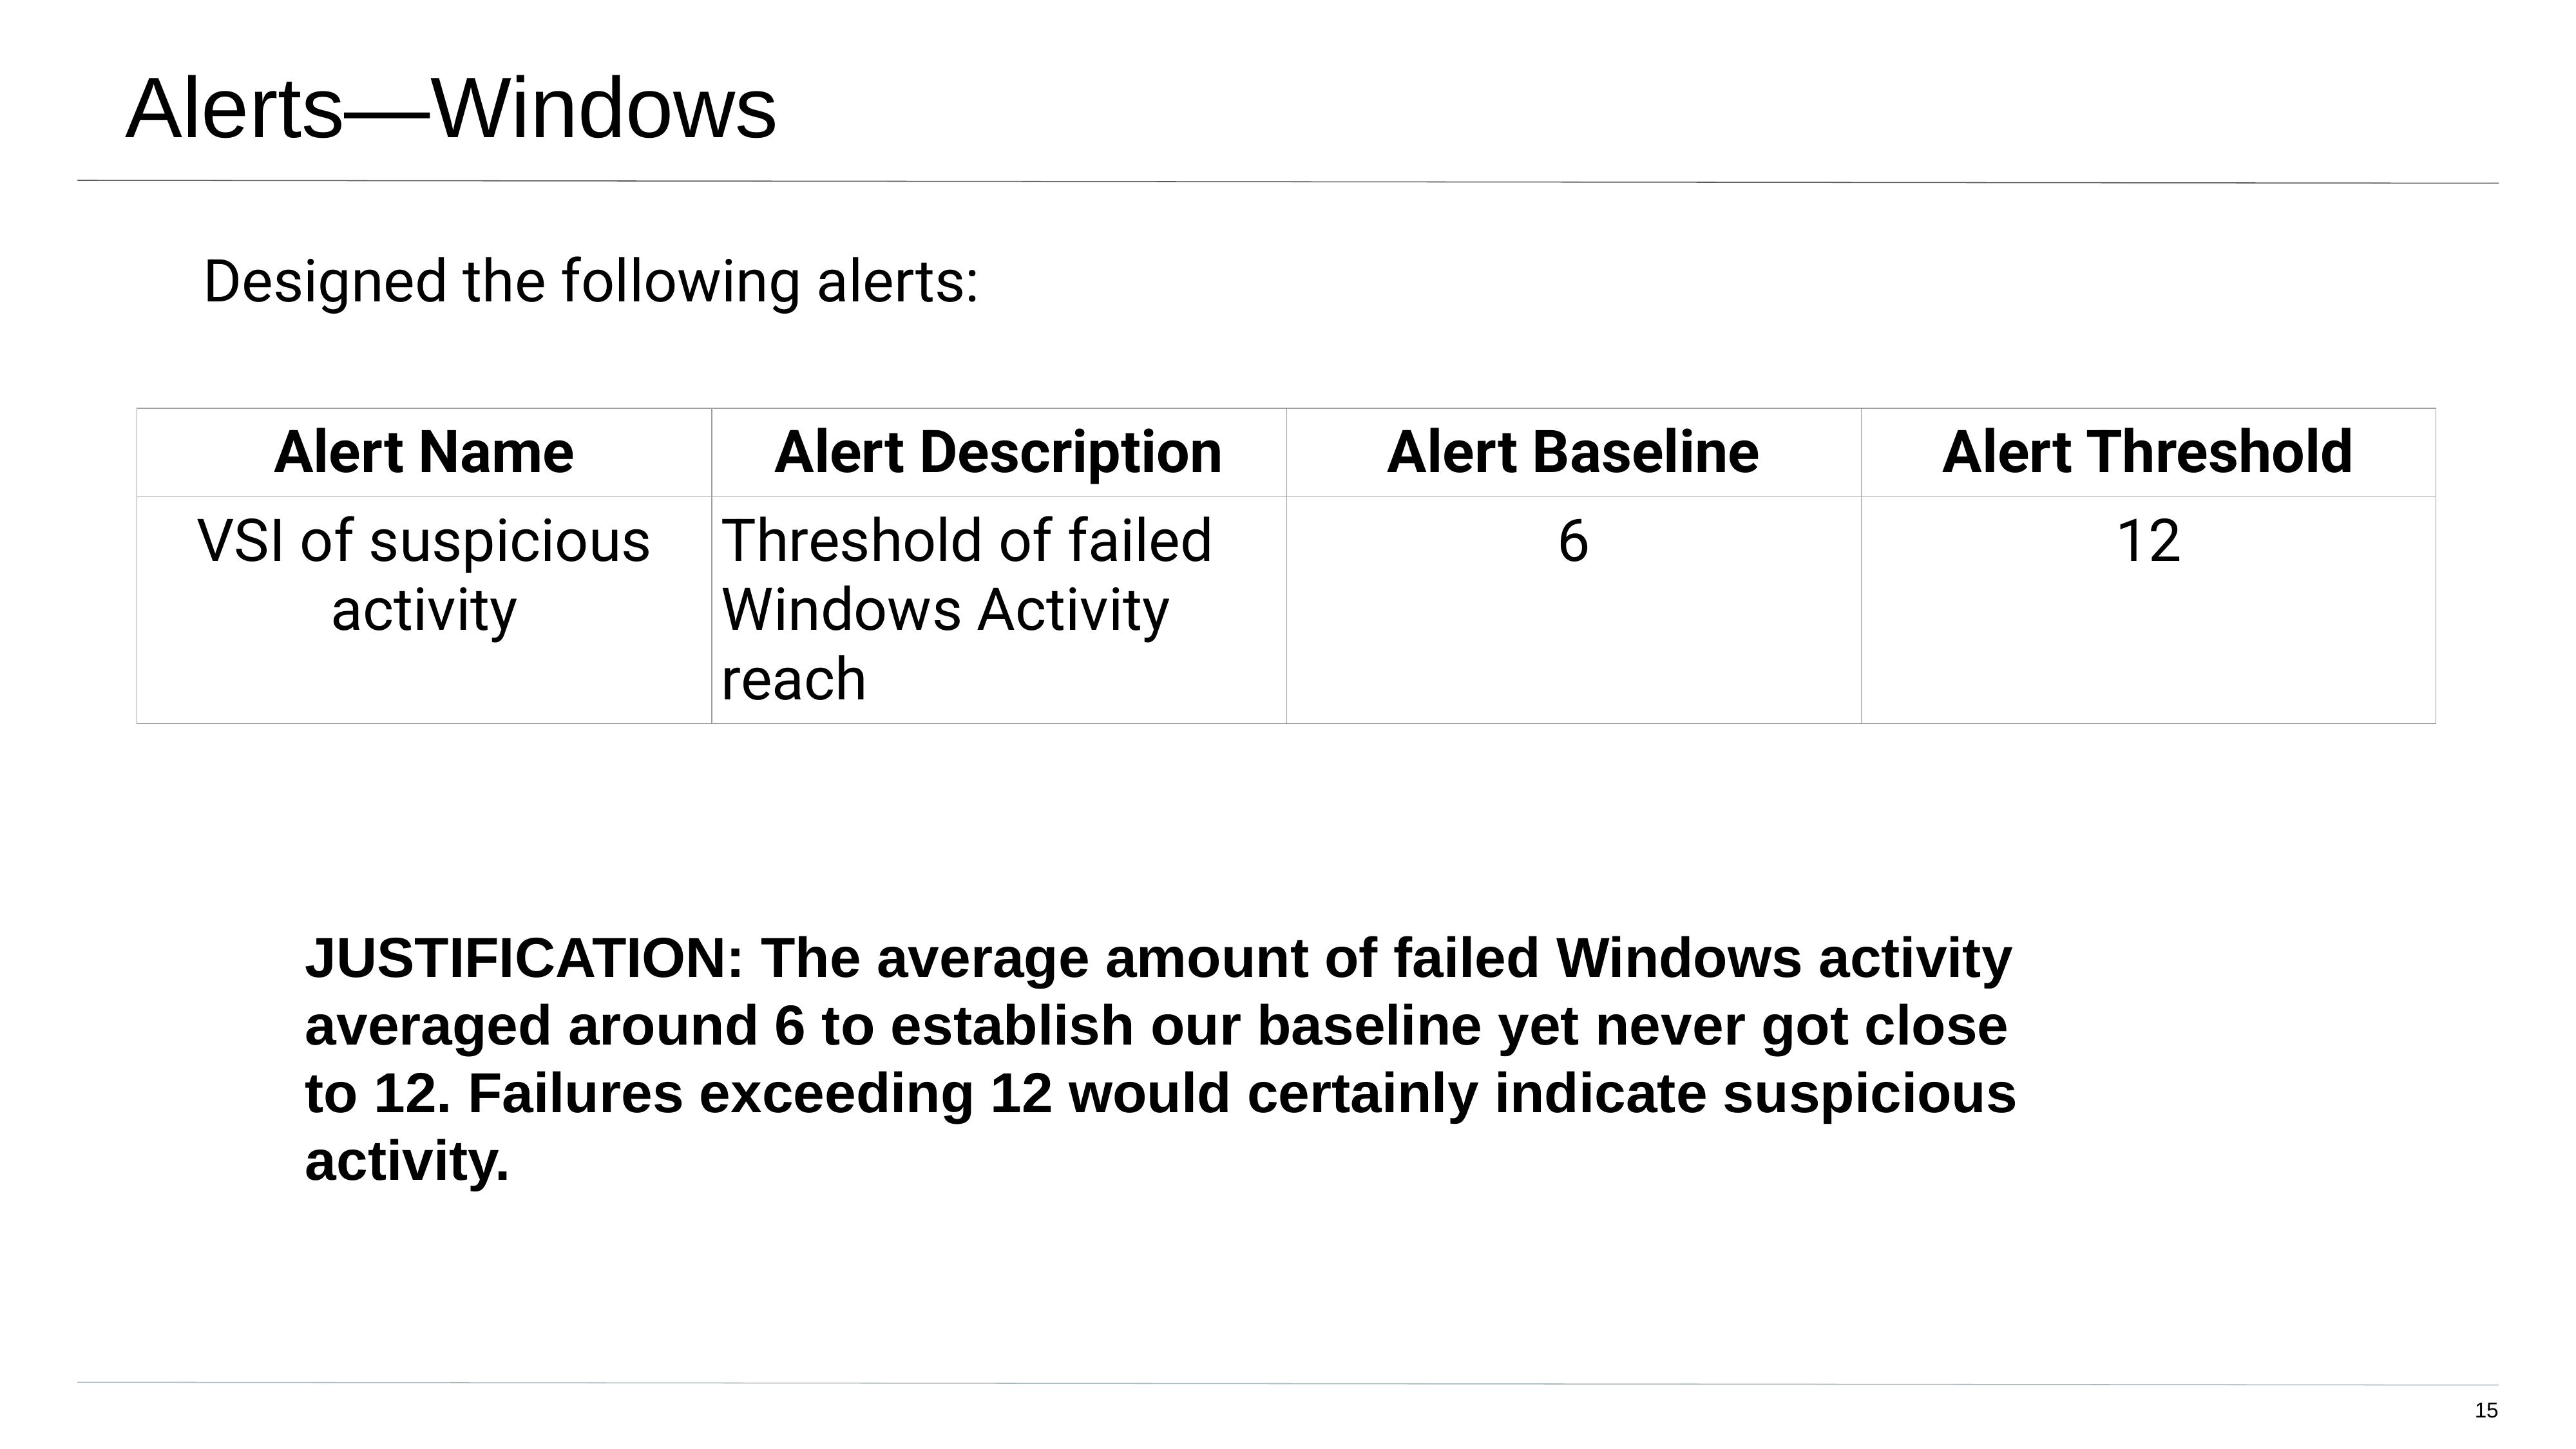

# Alerts—Windows
Designed the following alerts:

| Alert Name | Alert Description | Alert Baseline | Alert Threshold |
| --- | --- | --- | --- |
| VSI of suspicious activity | Threshold of failed Windows Activity reach | 6 | 12 |
JUSTIFICATION: The average amount of failed Windows activity averaged around 6 to establish our baseline yet never got close to 12. Failures exceeding 12 would certainly indicate suspicious activity.
15